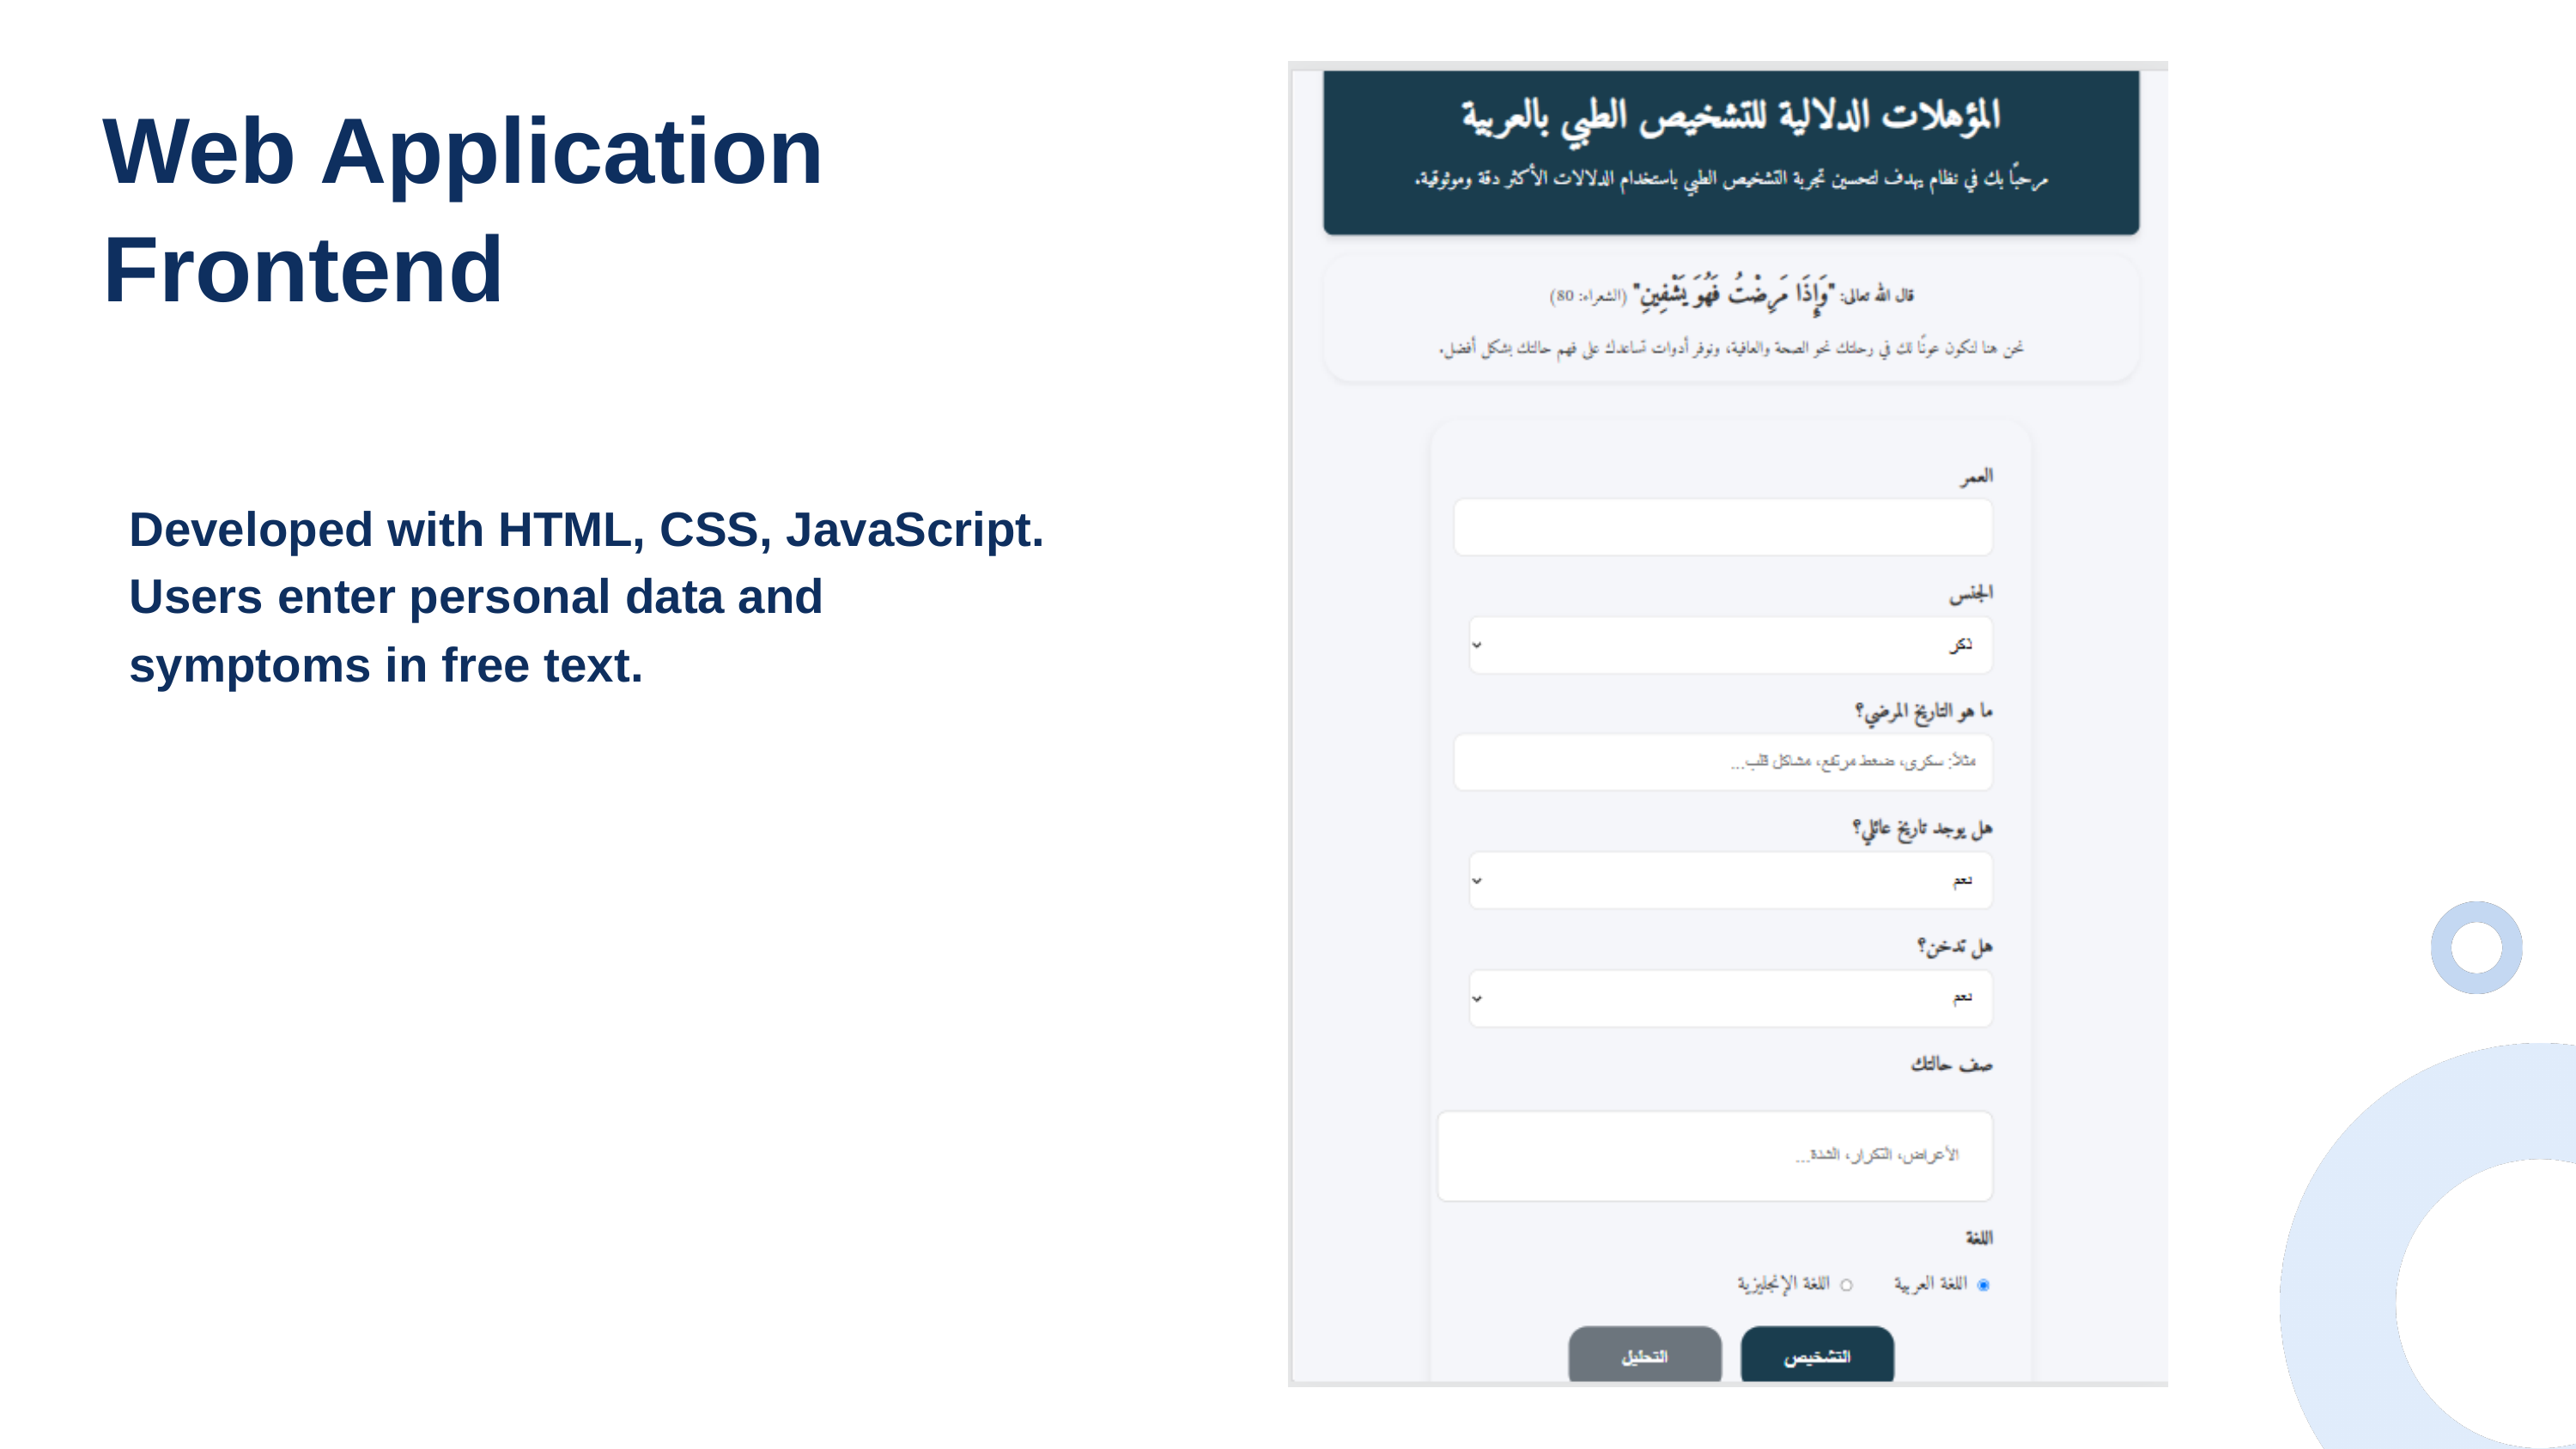

Web Application
Frontend
Developed with HTML, CSS, JavaScript.
Users enter personal data and symptoms in free text.